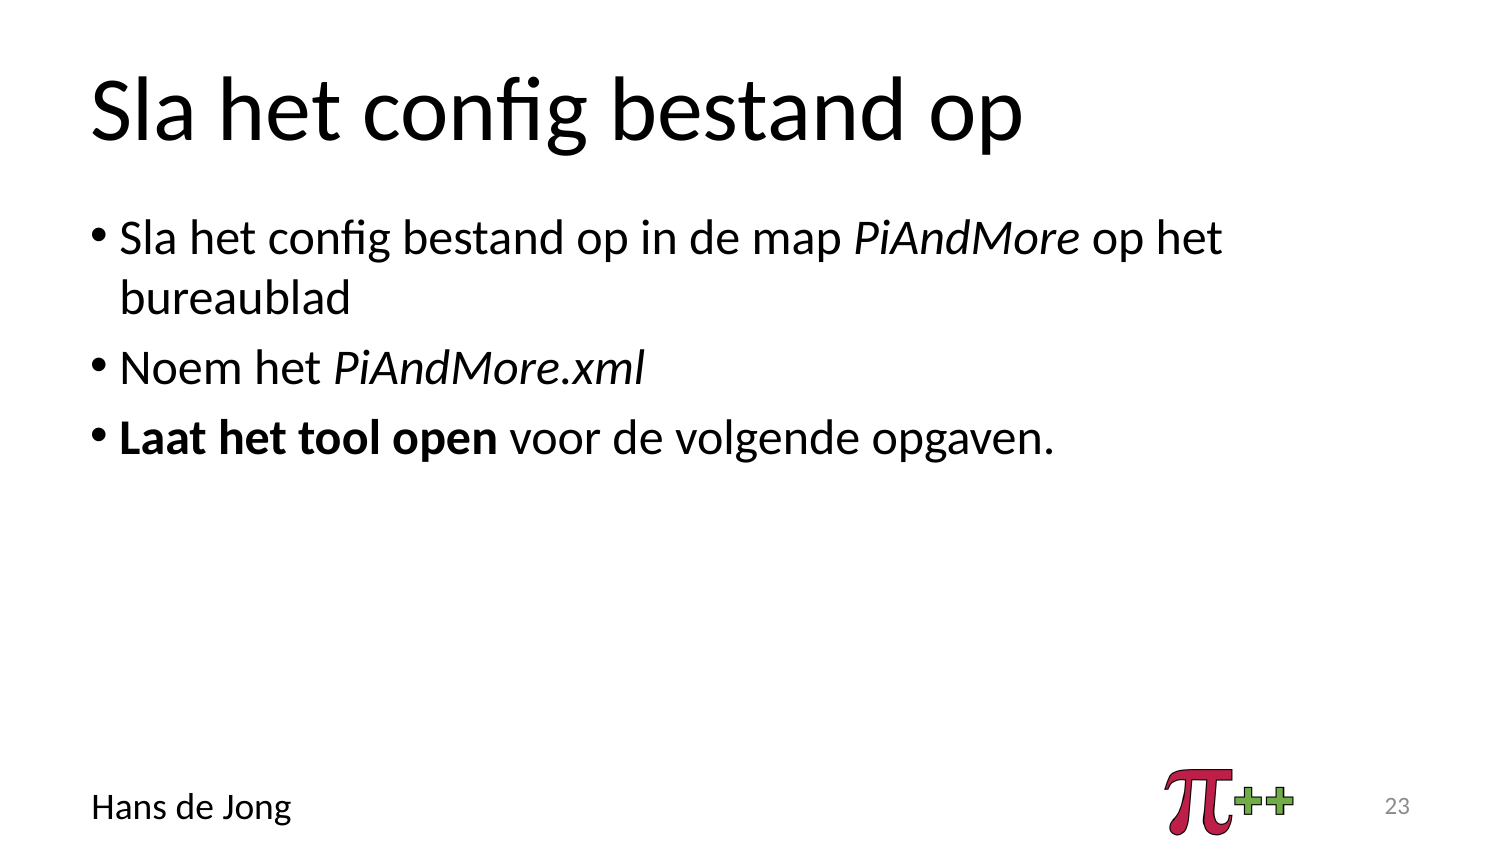

# Sla het config bestand op
Sla het config bestand op in de map PiAndMore op het bureaublad
Noem het PiAndMore.xml
Laat het tool open voor de volgende opgaven.
23